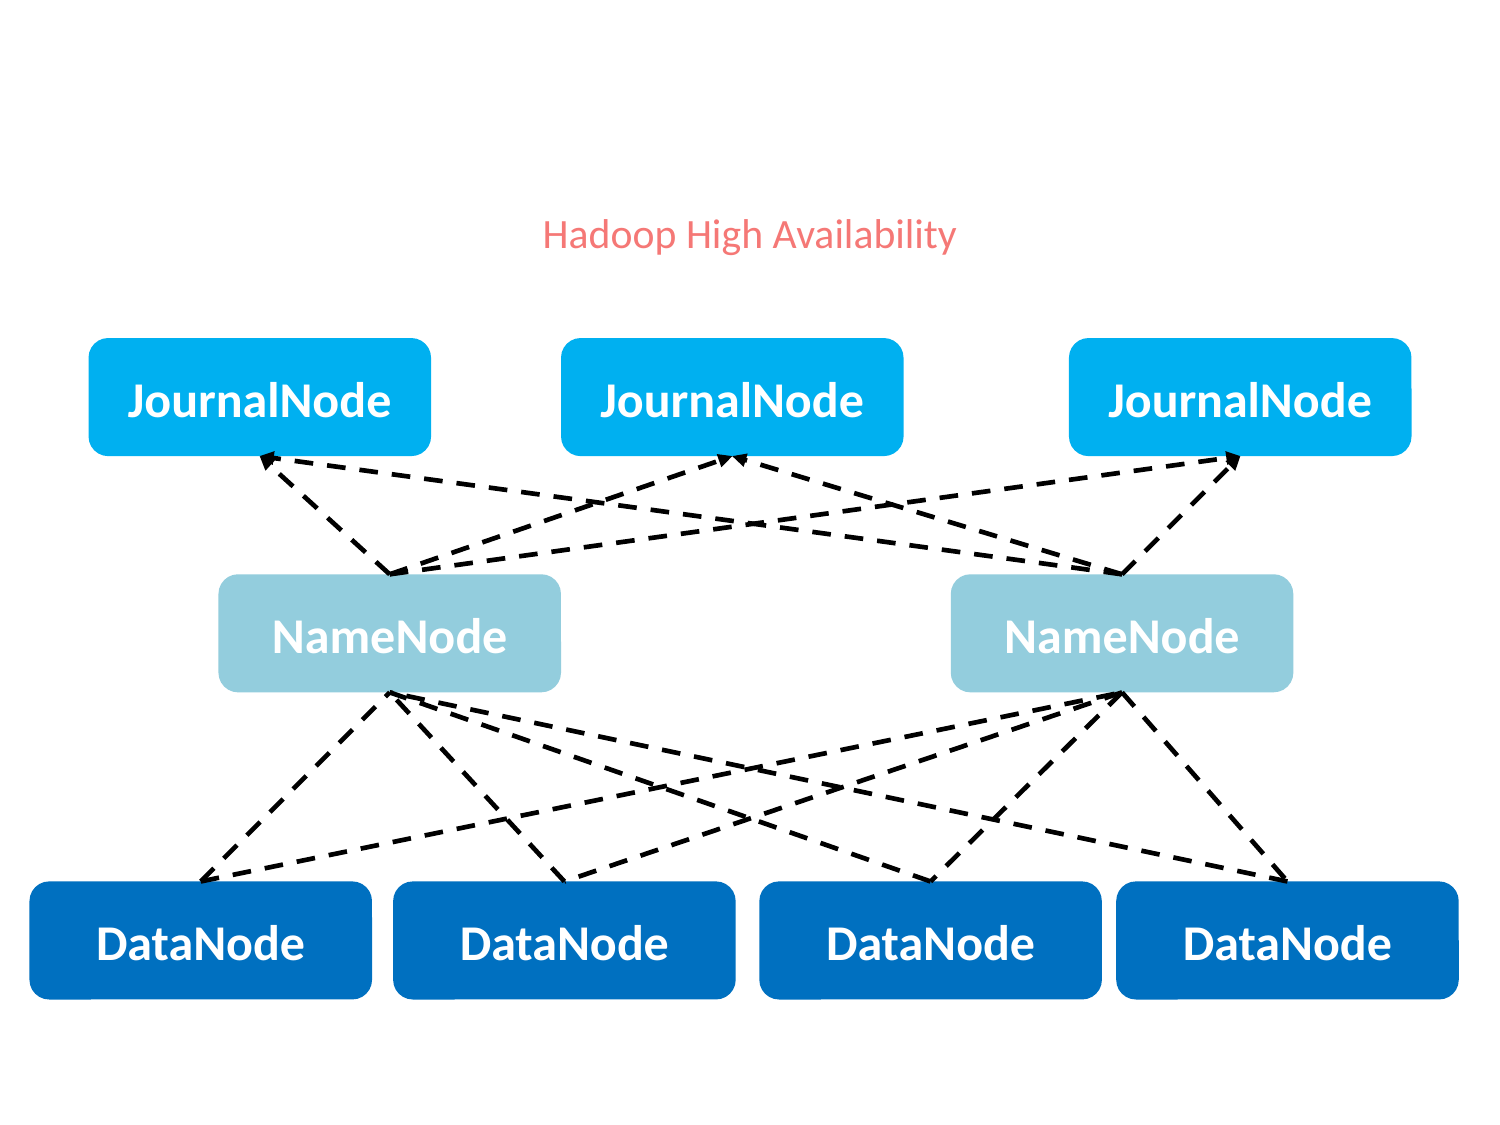

# Hadoop High Availability
JournalNode
JournalNode
JournalNode
NameNode
NameNode
DataNode
DataNode
DataNode
DataNode